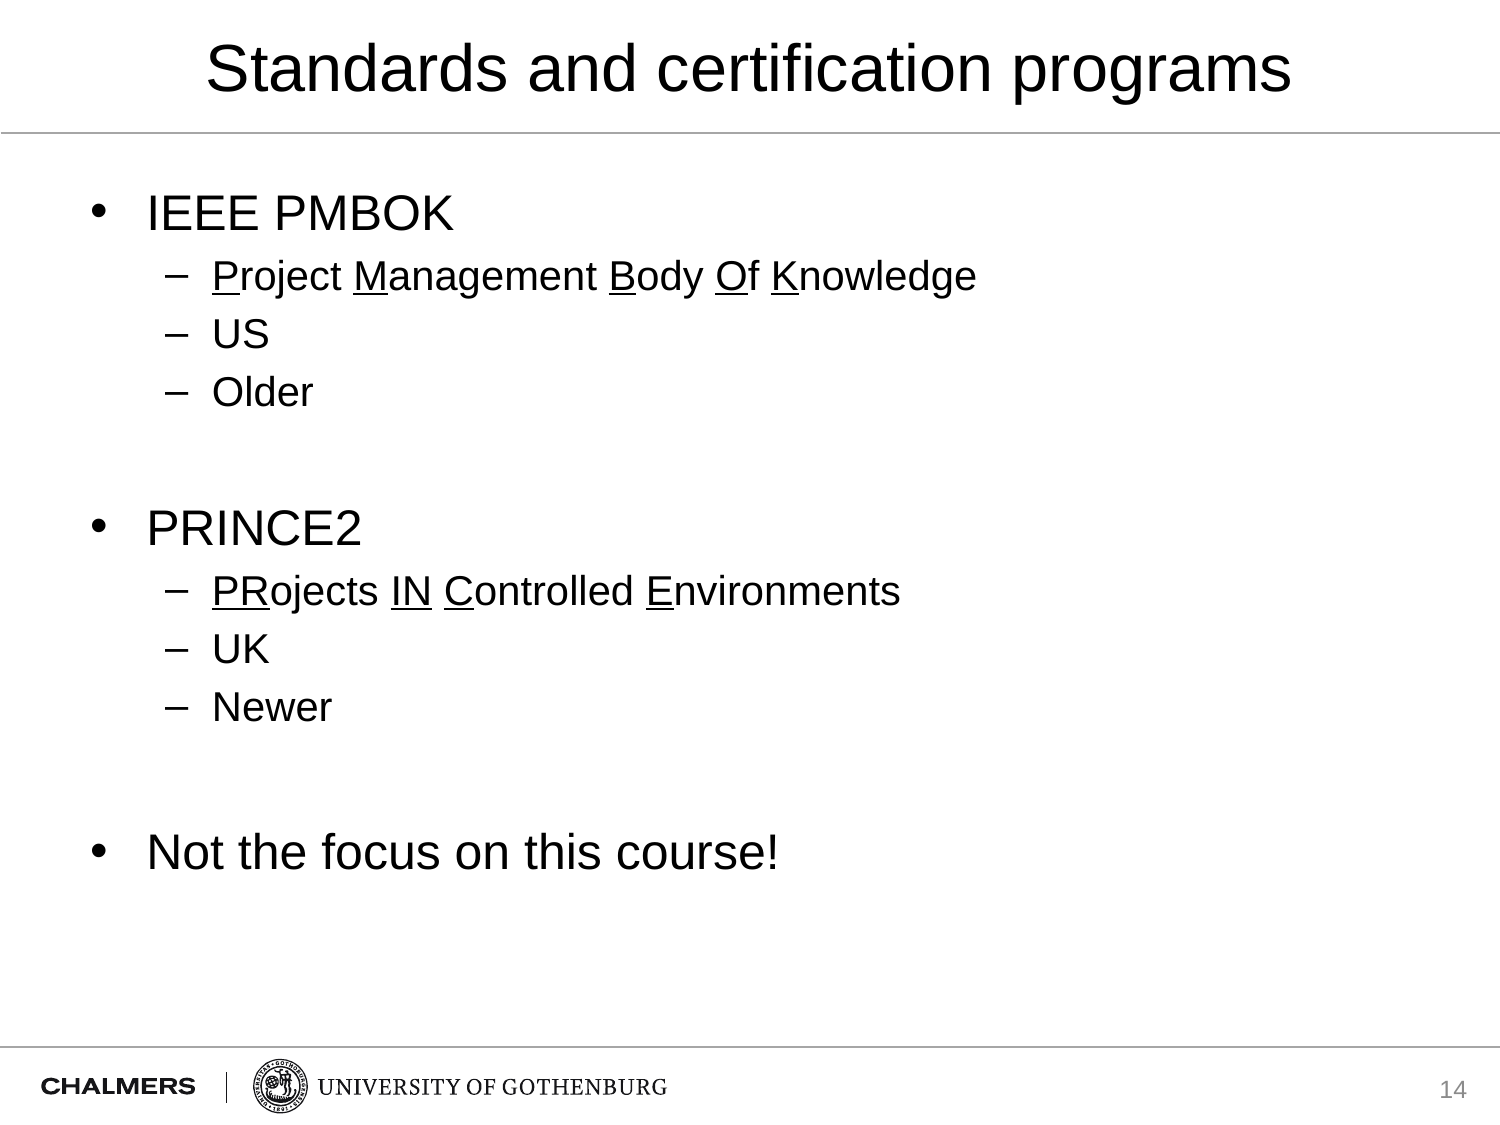

# Standards and certification programs
IEEE PMBOK
Project Management Body Of Knowledge
US
Older

PRINCE2
PRojects IN Controlled Environments
UK
Newer

Not the focus on this course!

14